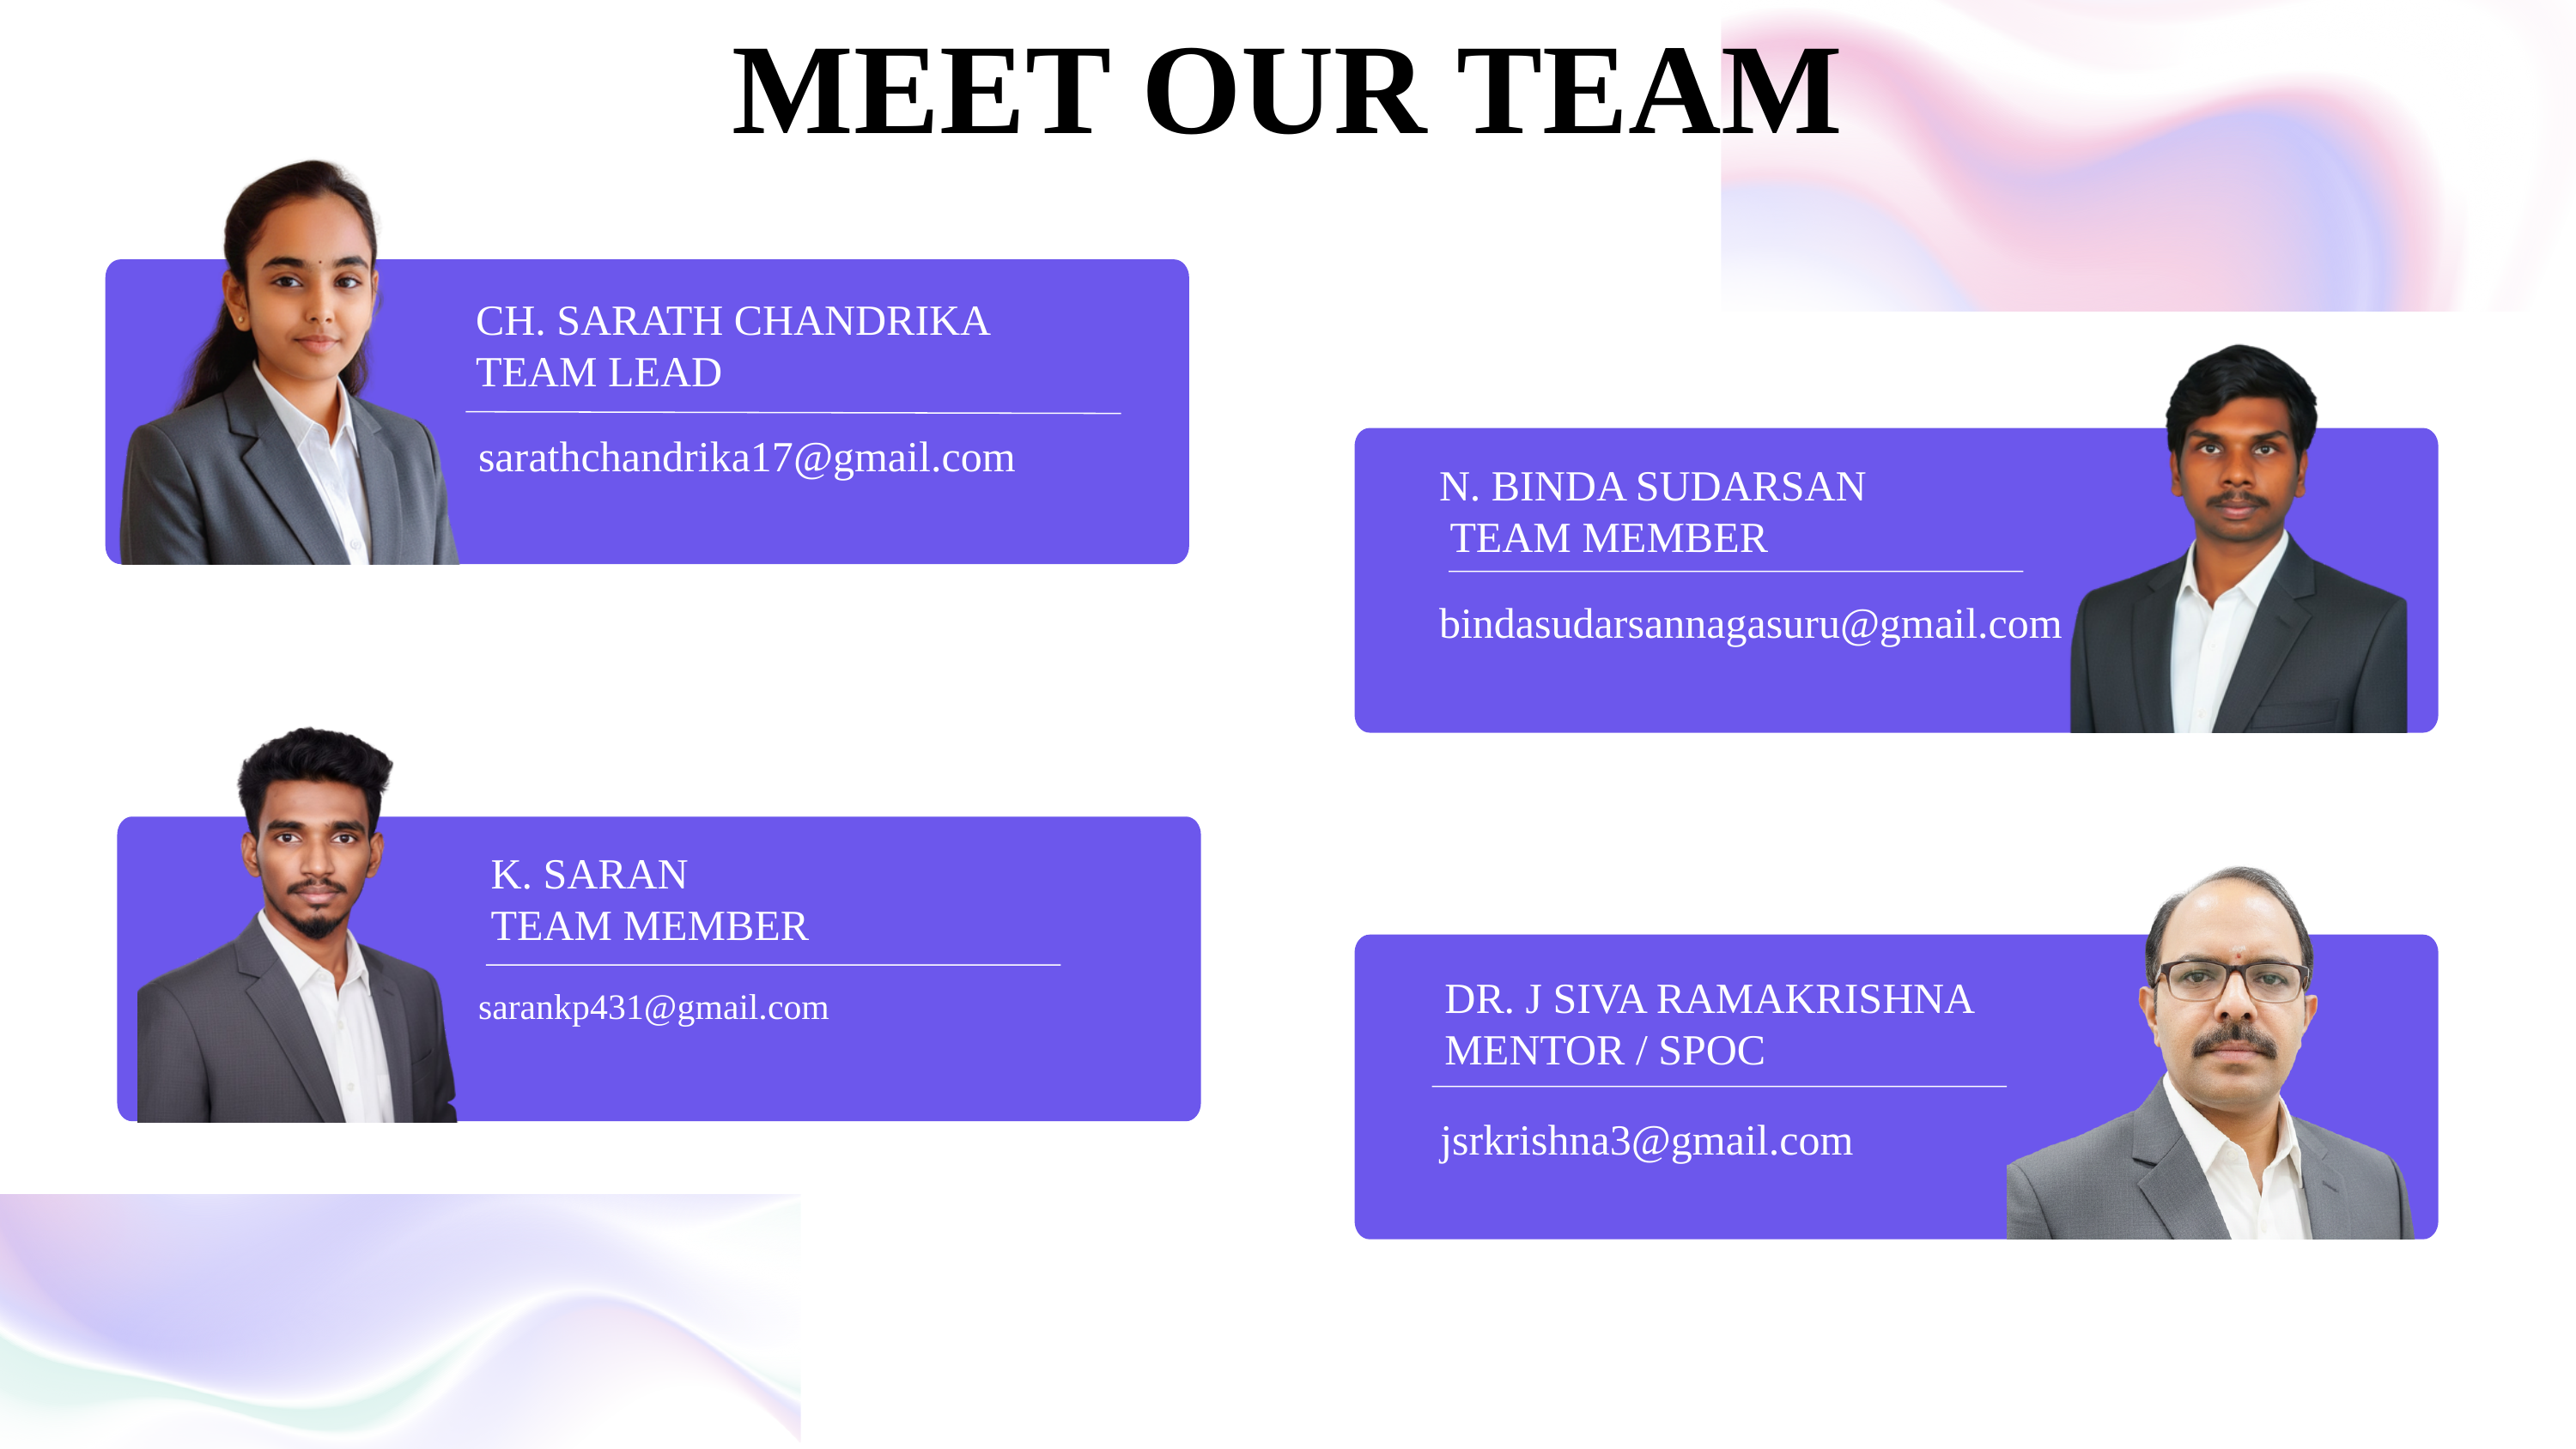

MEET OUR TEAM

CH. SARATH CHANDRIKA
TEAM LEAD

sarathchandrika17@gmail.com

N. BINDA SUDARSAN
 TEAM MEMBER

bindasudarsannagasuru@gmail.com

K. SARAN
TEAM MEMBER

DR. J SIVA RAMAKRISHNA
MENTOR / SPOC

sarankp431@gmail.com

jsrkrishna3@gmail.com